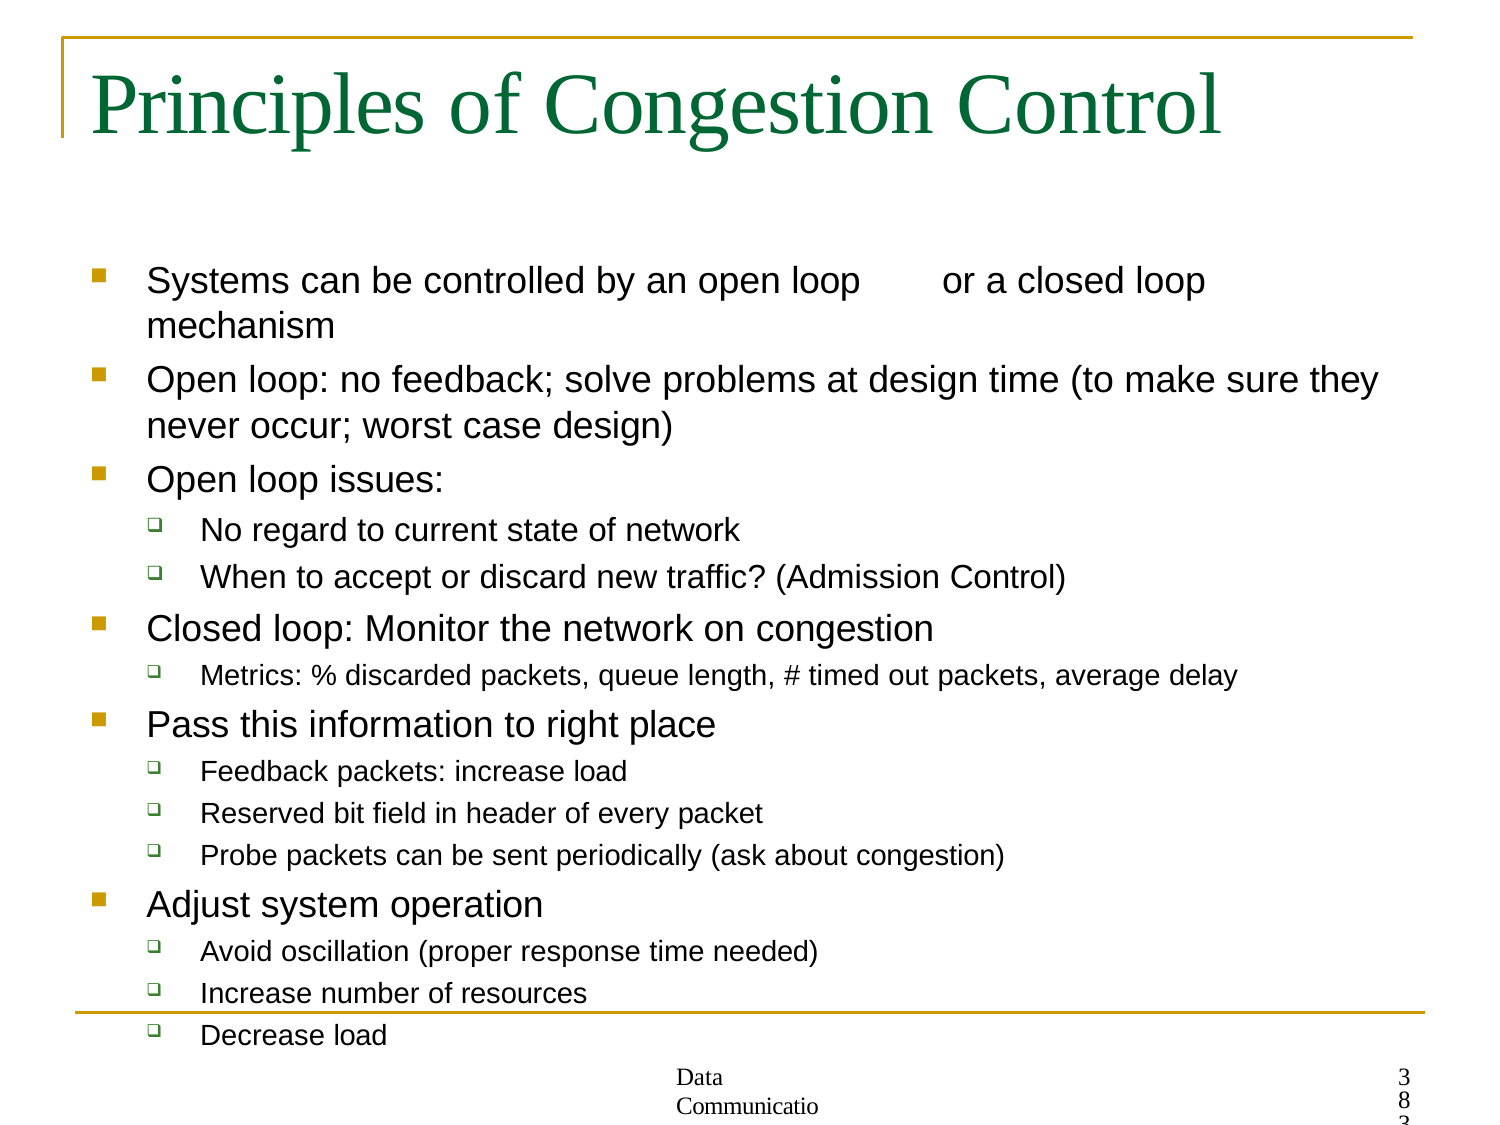

# Principles of Congestion Control
Systems can be controlled by an open loop	or a closed loop mechanism
Open loop: no feedback; solve problems at design time (to make sure they
never occur; worst case design)
Open loop issues:
No regard to current state of network
When to accept or discard new traffic? (Admission Control)
Closed loop: Monitor the network on congestion
Metrics: % discarded packets, queue length, # timed out packets, average delay
Pass this information to right place
Feedback packets: increase load
Reserved bit field in header of every packet
Probe packets can be sent periodically (ask about congestion)
Adjust system operation
Avoid oscillation (proper response time needed)
Increase number of resources
Decrease load
383
Data Communication Networks